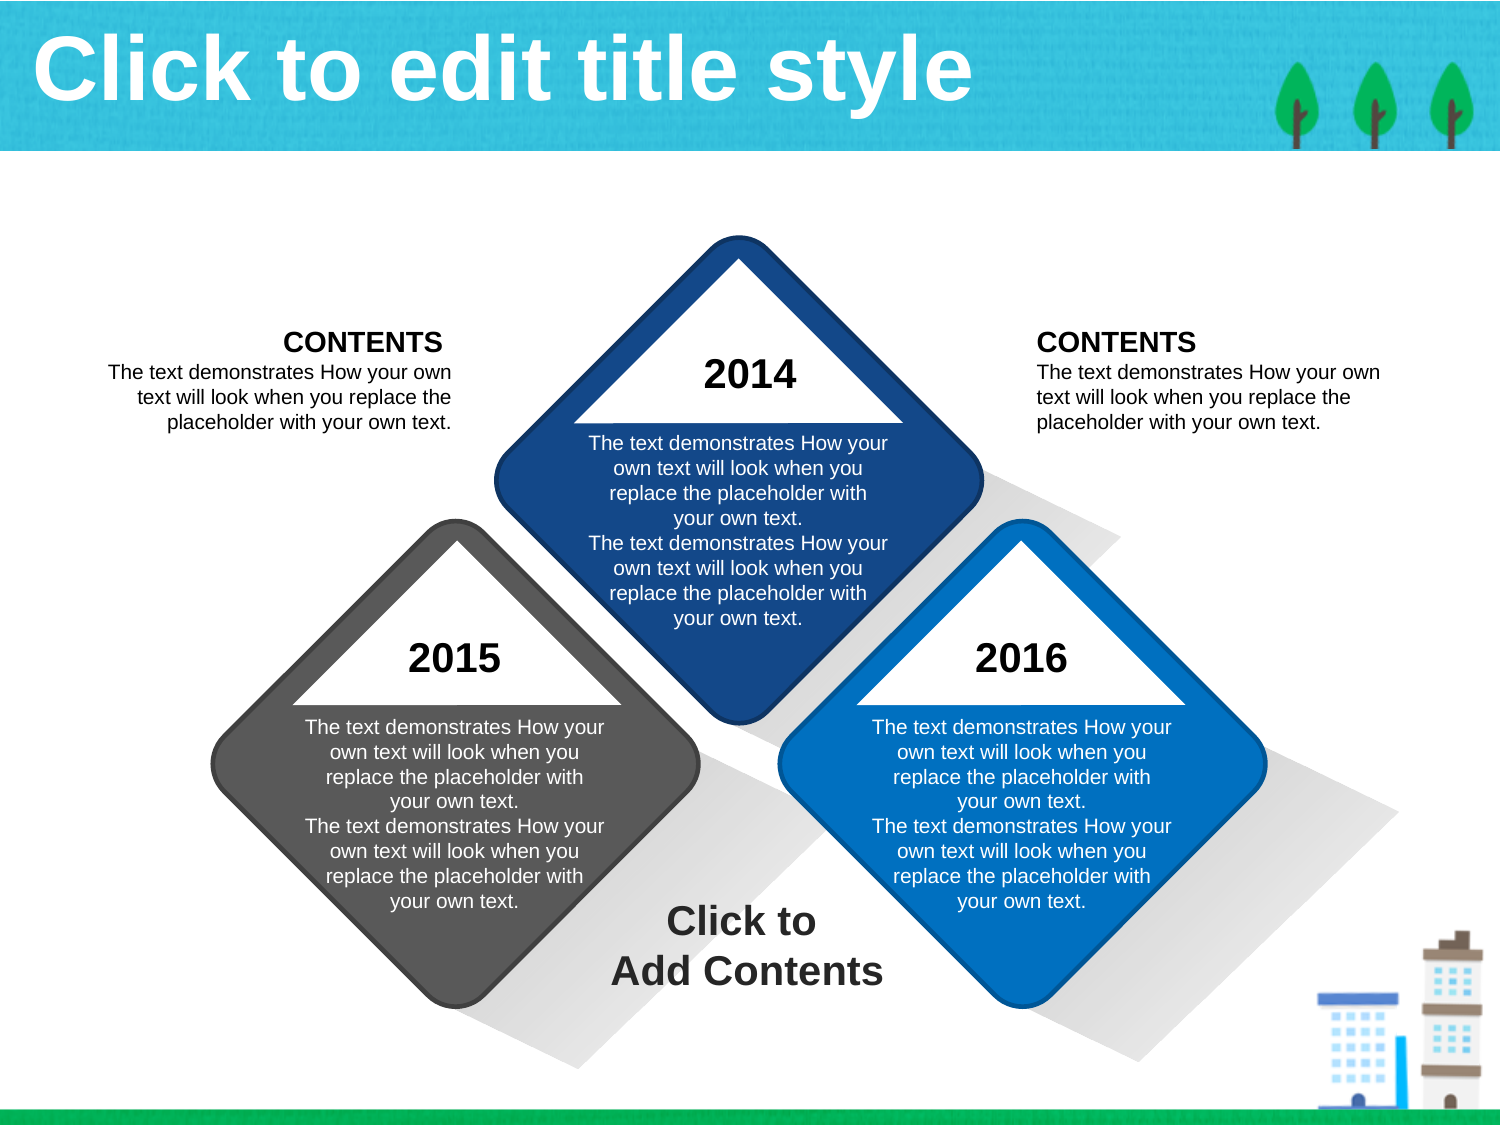

# Click to edit title style

CONTENTS
The text demonstrates How your own text will look when you replace the placeholder with your own text.
CONTENTS
The text demonstrates How your own text will look when you replace the placeholder with your own text.
2014
The text demonstrates How your own text will look when you replace the placeholder with your own text.
The text demonstrates How your own text will look when you replace the placeholder with your own text.

2015
2016
The text demonstrates How your own text will look when you replace the placeholder with your own text.
The text demonstrates How your own text will look when you replace the placeholder with your own text.
The text demonstrates How your own text will look when you replace the placeholder with your own text.
The text demonstrates How your own text will look when you replace the placeholder with your own text.
Click to
Add Contents